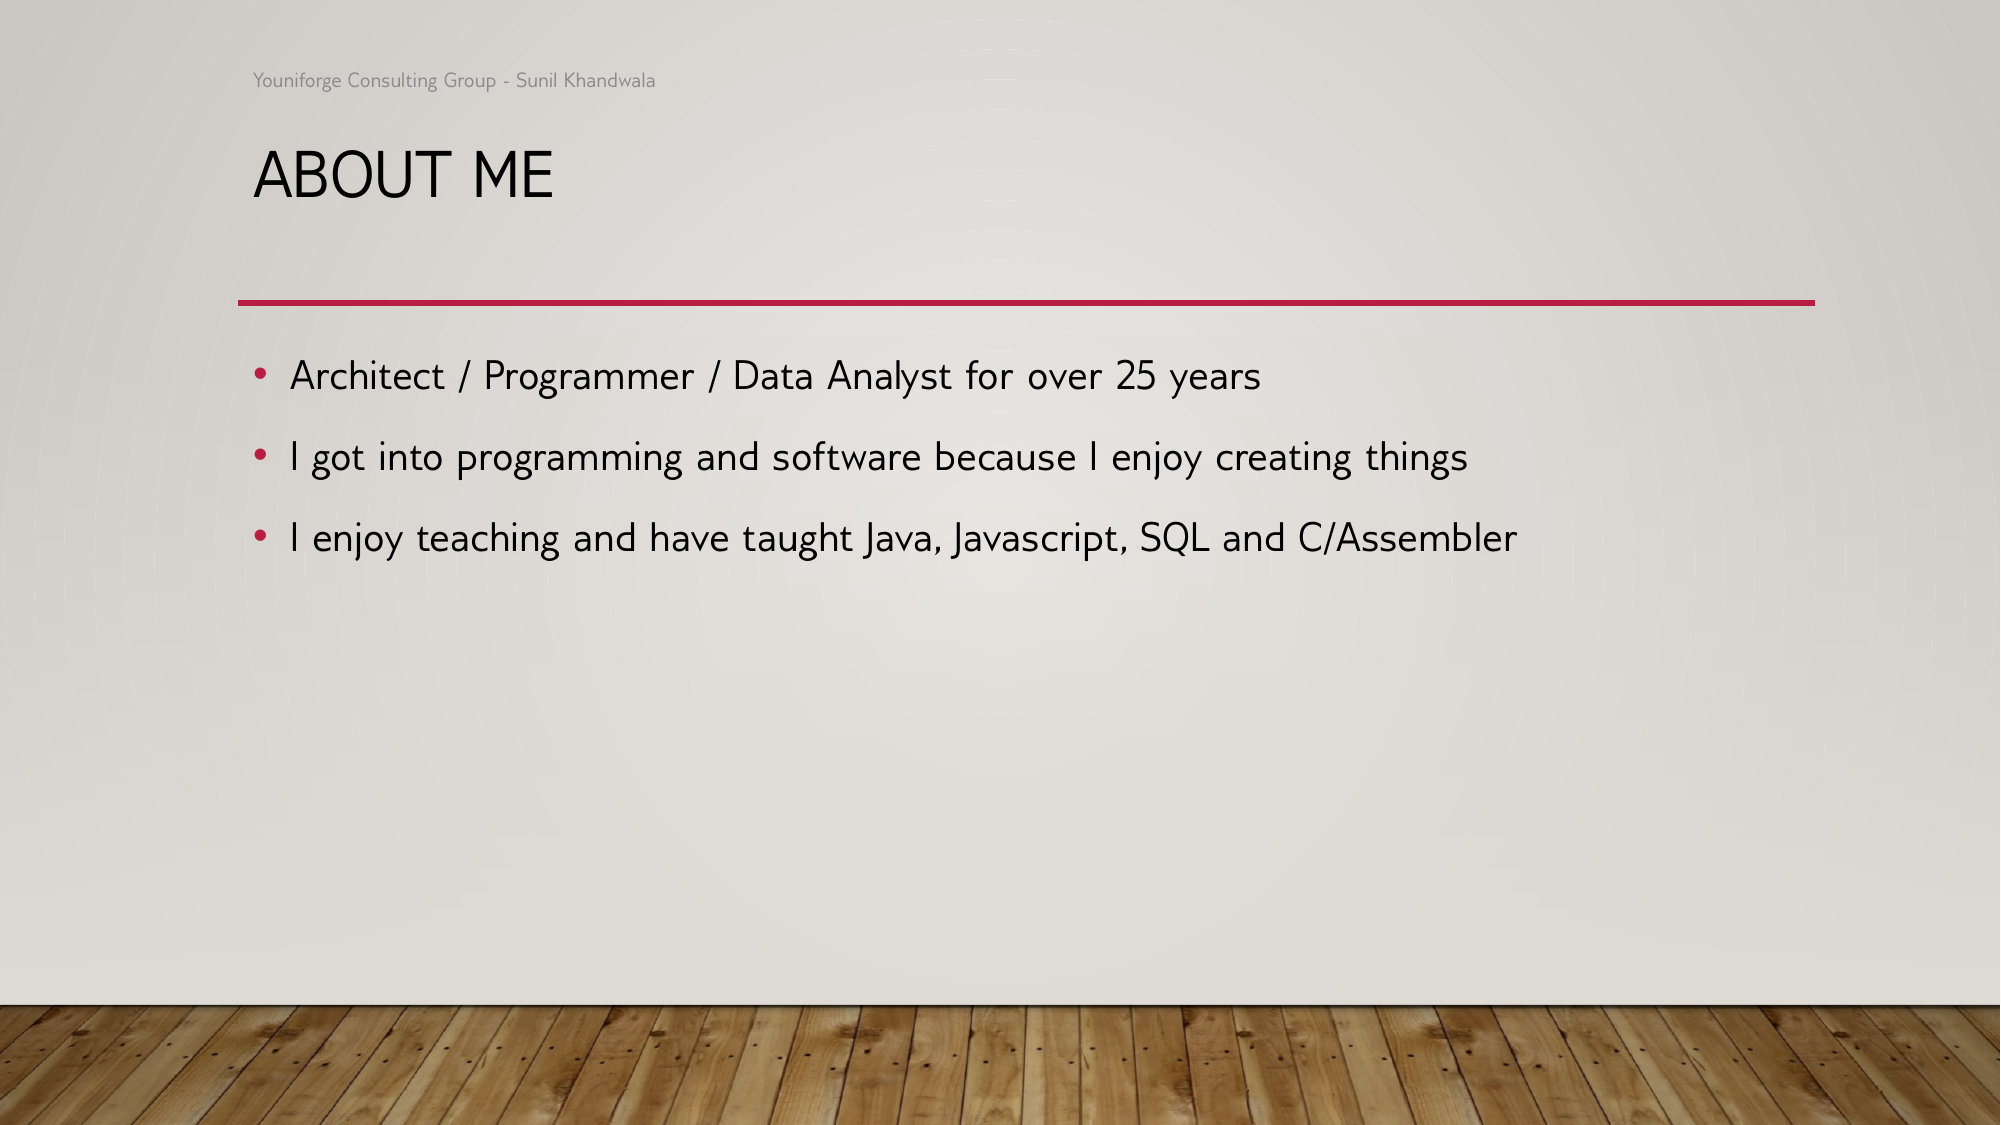

Youniforge Consulting Group - Sunil Khandwala
# About Me
Architect / Programmer / Data Analyst for over 25 years
I got into programming and software because I enjoy creating things
I enjoy teaching and have taught Java, Javascript, SQL and C/Assembler